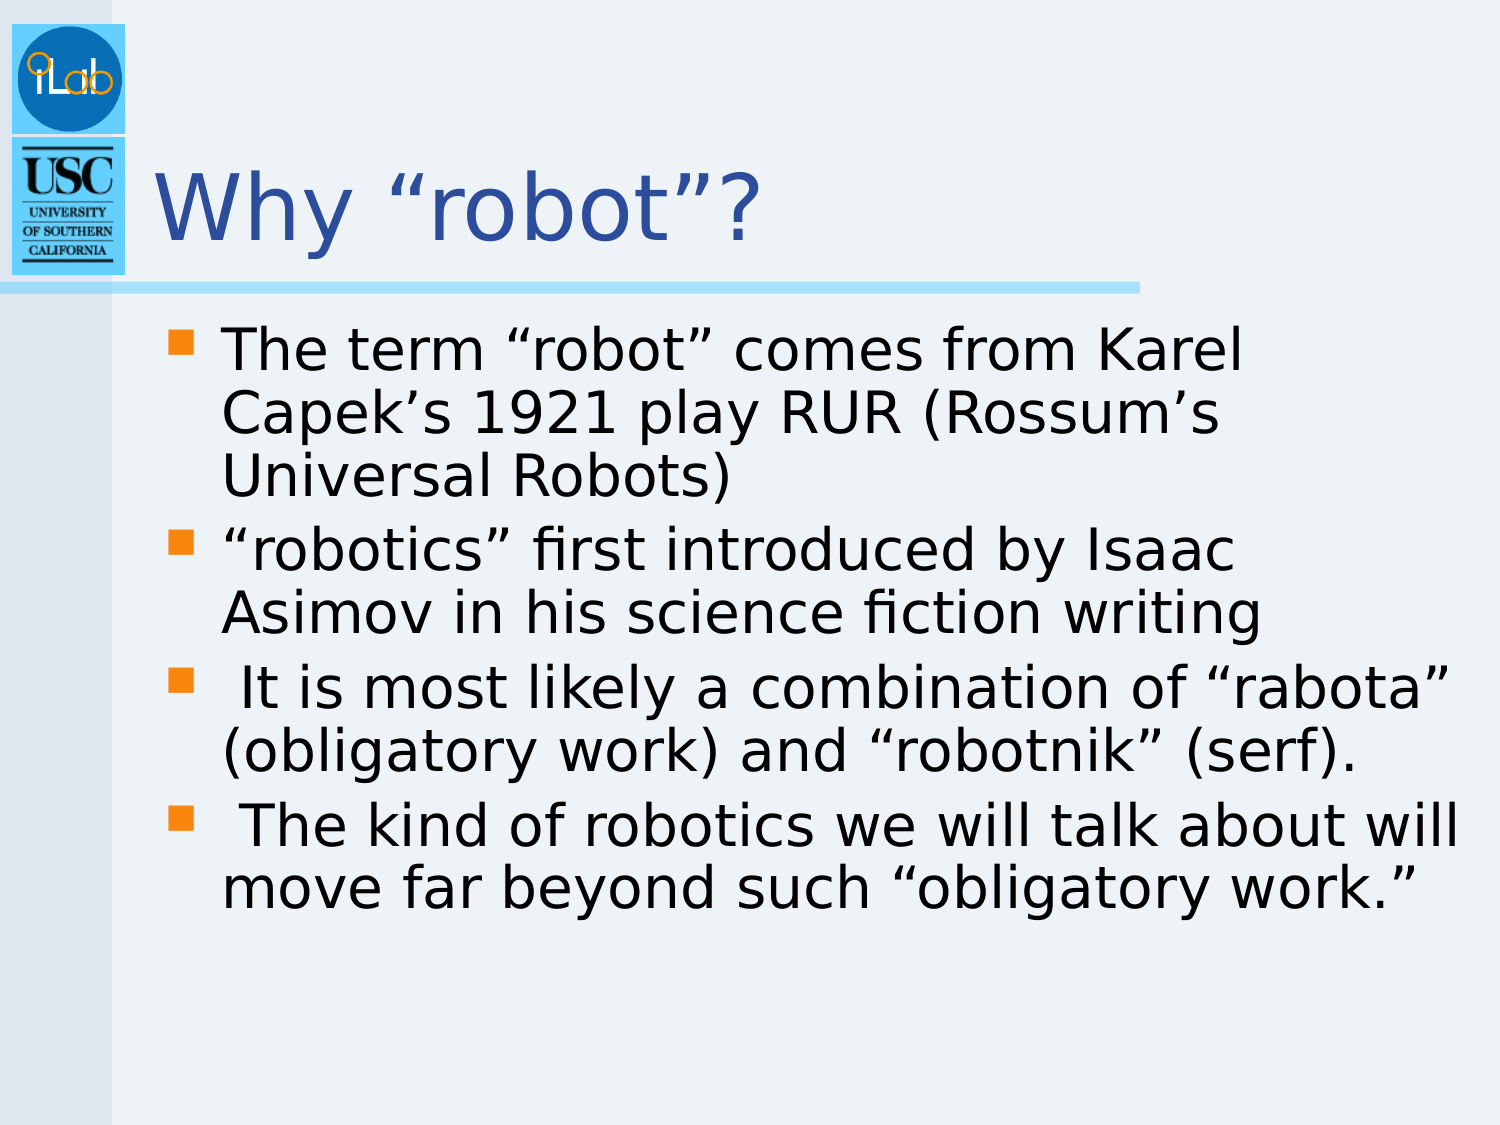

# Why “robot”?
The term “robot” comes from Karel Capek’s 1921 play RUR (Rossum’s Universal Robots)
“robotics” first introduced by Isaac Asimov in his science fiction writing
 It is most likely a combination of “rabota” (obligatory work) and “robotnik” (serf).
 The kind of robotics we will talk about will move far beyond such “obligatory work.”